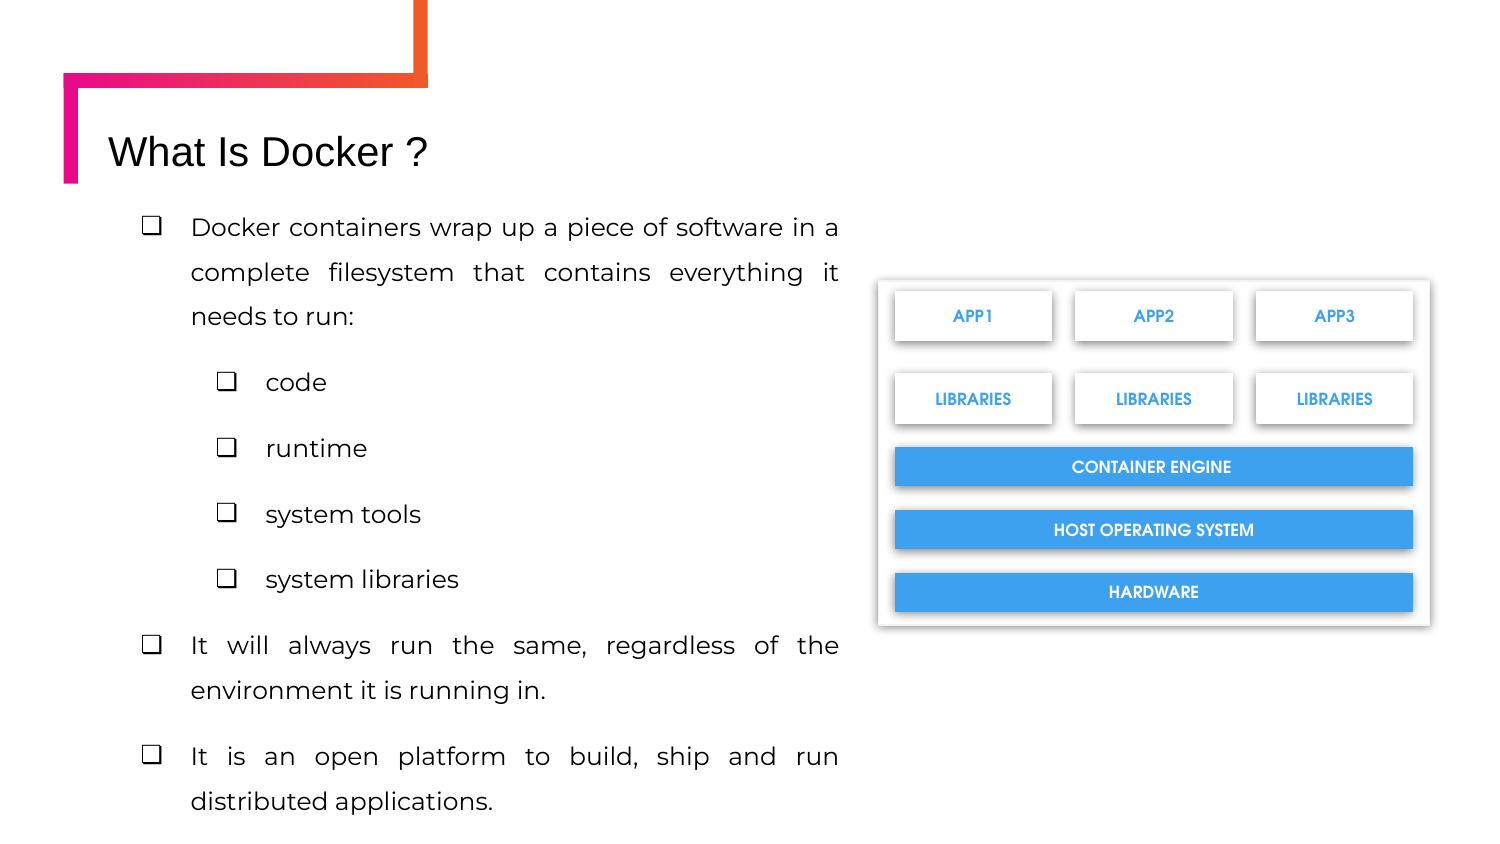

# What Is Docker ?
Docker containers wrap up a piece of software in a complete filesystem that contains everything it needs to run:
code
runtime
system tools
system libraries
It will always run the same, regardless of the environment it is running in.
It is an open platform to build, ship and run distributed applications.

APP1
APP2
APP3
LIBRARIES
LIBRARIES
LIBRARIES
CONTAINER ENGINE
HOST OPERATING SYSTEM
HARDWARE